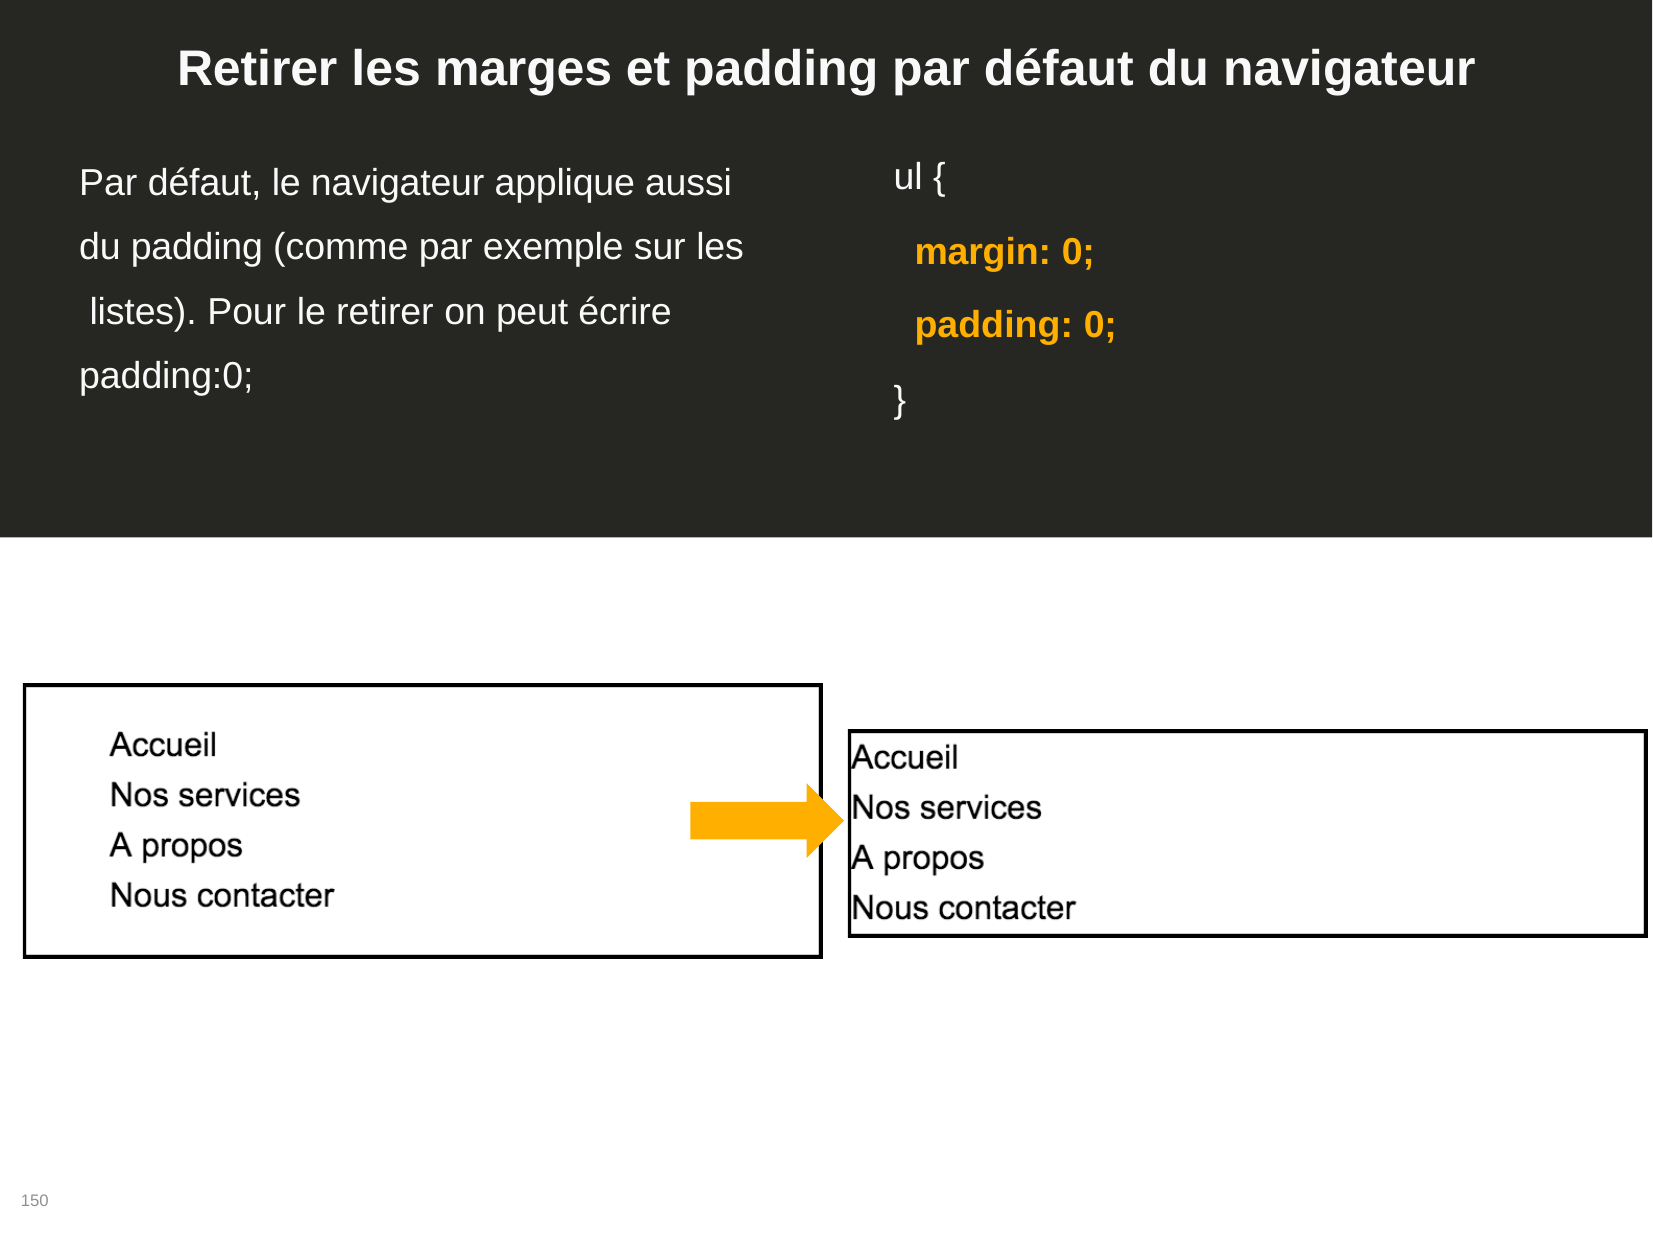

# Retirer les marges et padding par défaut du navigateur
Par défaut, le navigateur applique aussi  du padding (comme par exemple sur les  listes). Pour le retirer on peut écrire  padding:0;
ul {
margin: 0;
padding: 0;
}

150